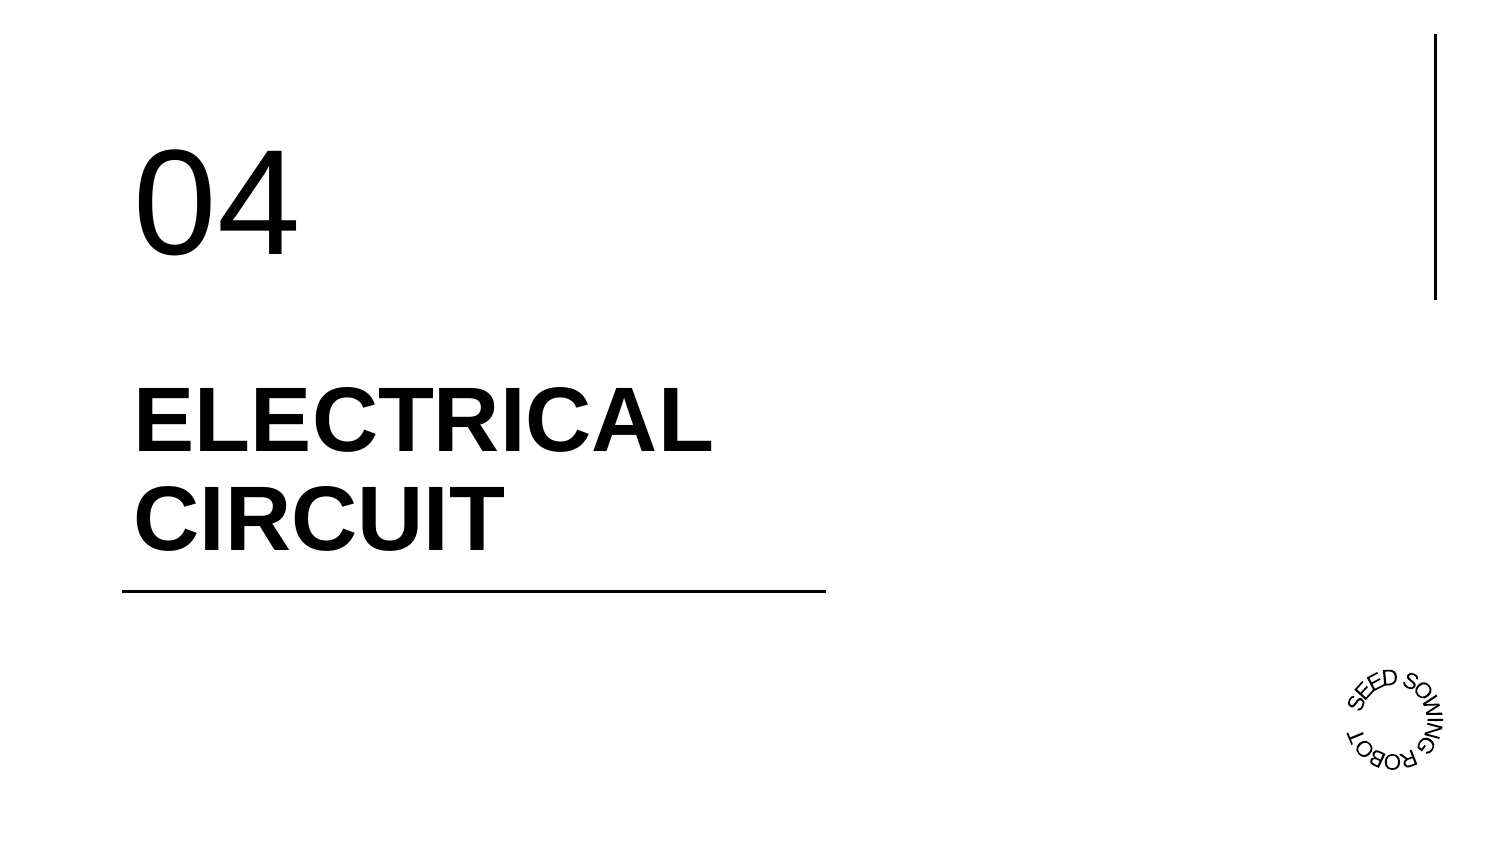

04
# ELECTRICAL CIRCUIT
SEED SOWING ROBOT